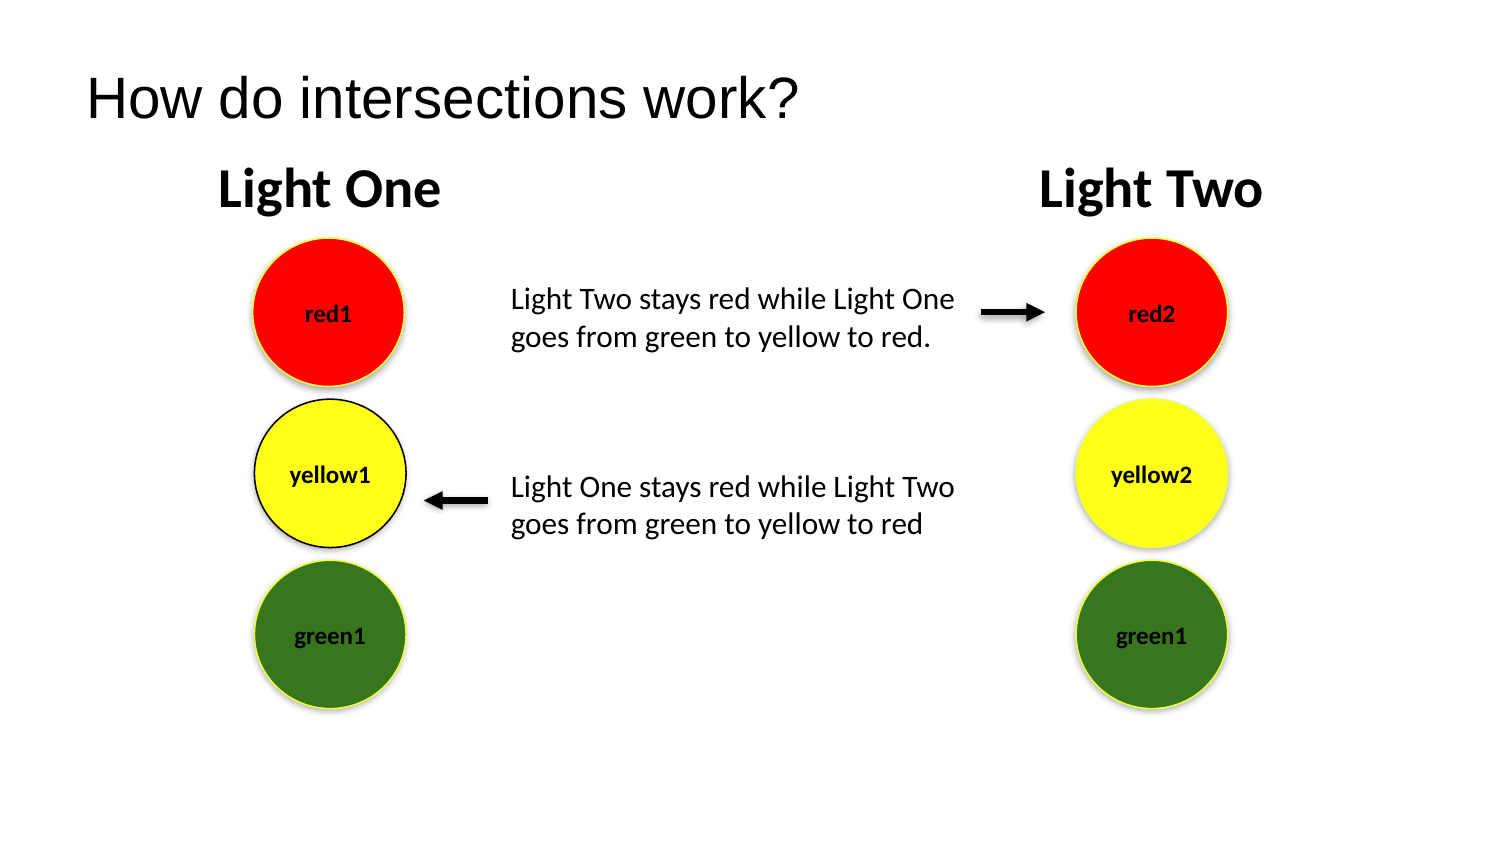

# How do intersections work?
Light One
Light Two
red1
red2
Light Two stays red while Light One goes from green to yellow to red.

Light One stays red while Light Two goes from green to yellow to red
yellow1
yellow2
green1
green1